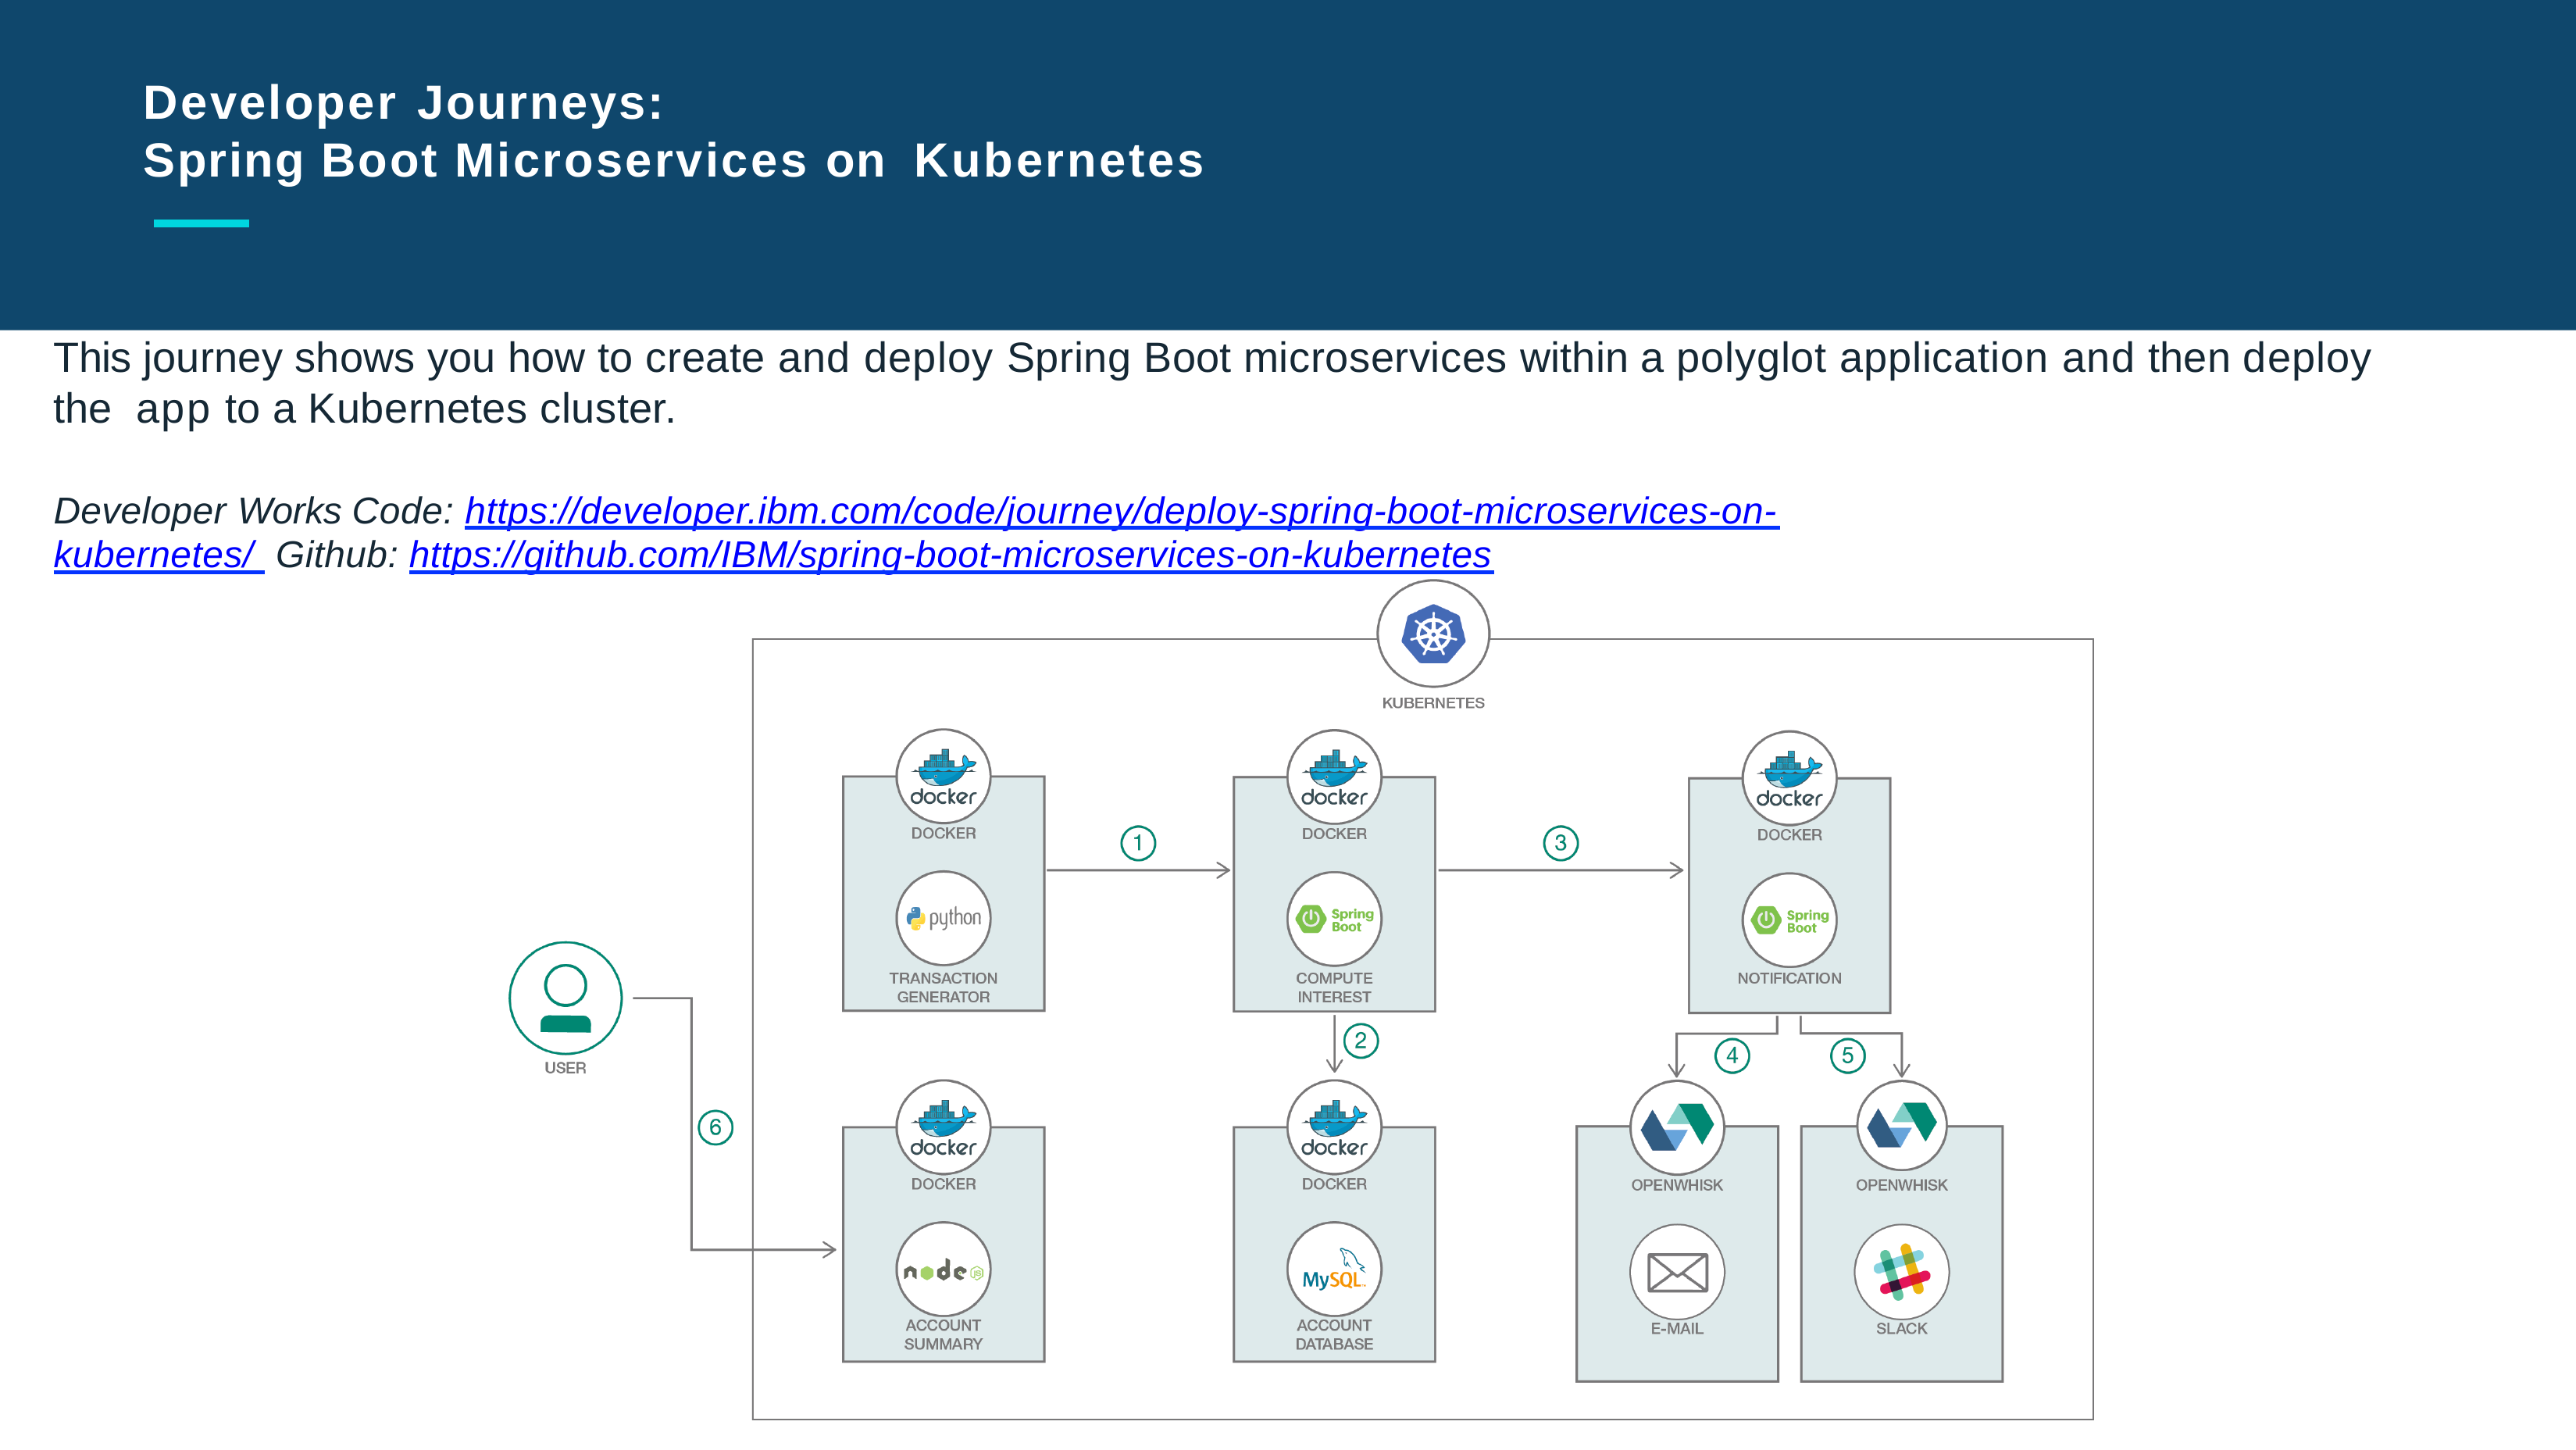

# Developer Journeys:
Spring Boot Microservices on Kubernetes
Slide Title Goes Here
This journey shows you how to create and deploy Spring Boot microservices within a polyglot application and then deploy the  app to a Kubernetes cluster.

Developer Works Code: https://developer.ibm.com/code/journey/deploy-spring-boot-microservices-on-kubernetes/  Github: https://github.com/IBM/spring-boot-microservices-on-kubernetes